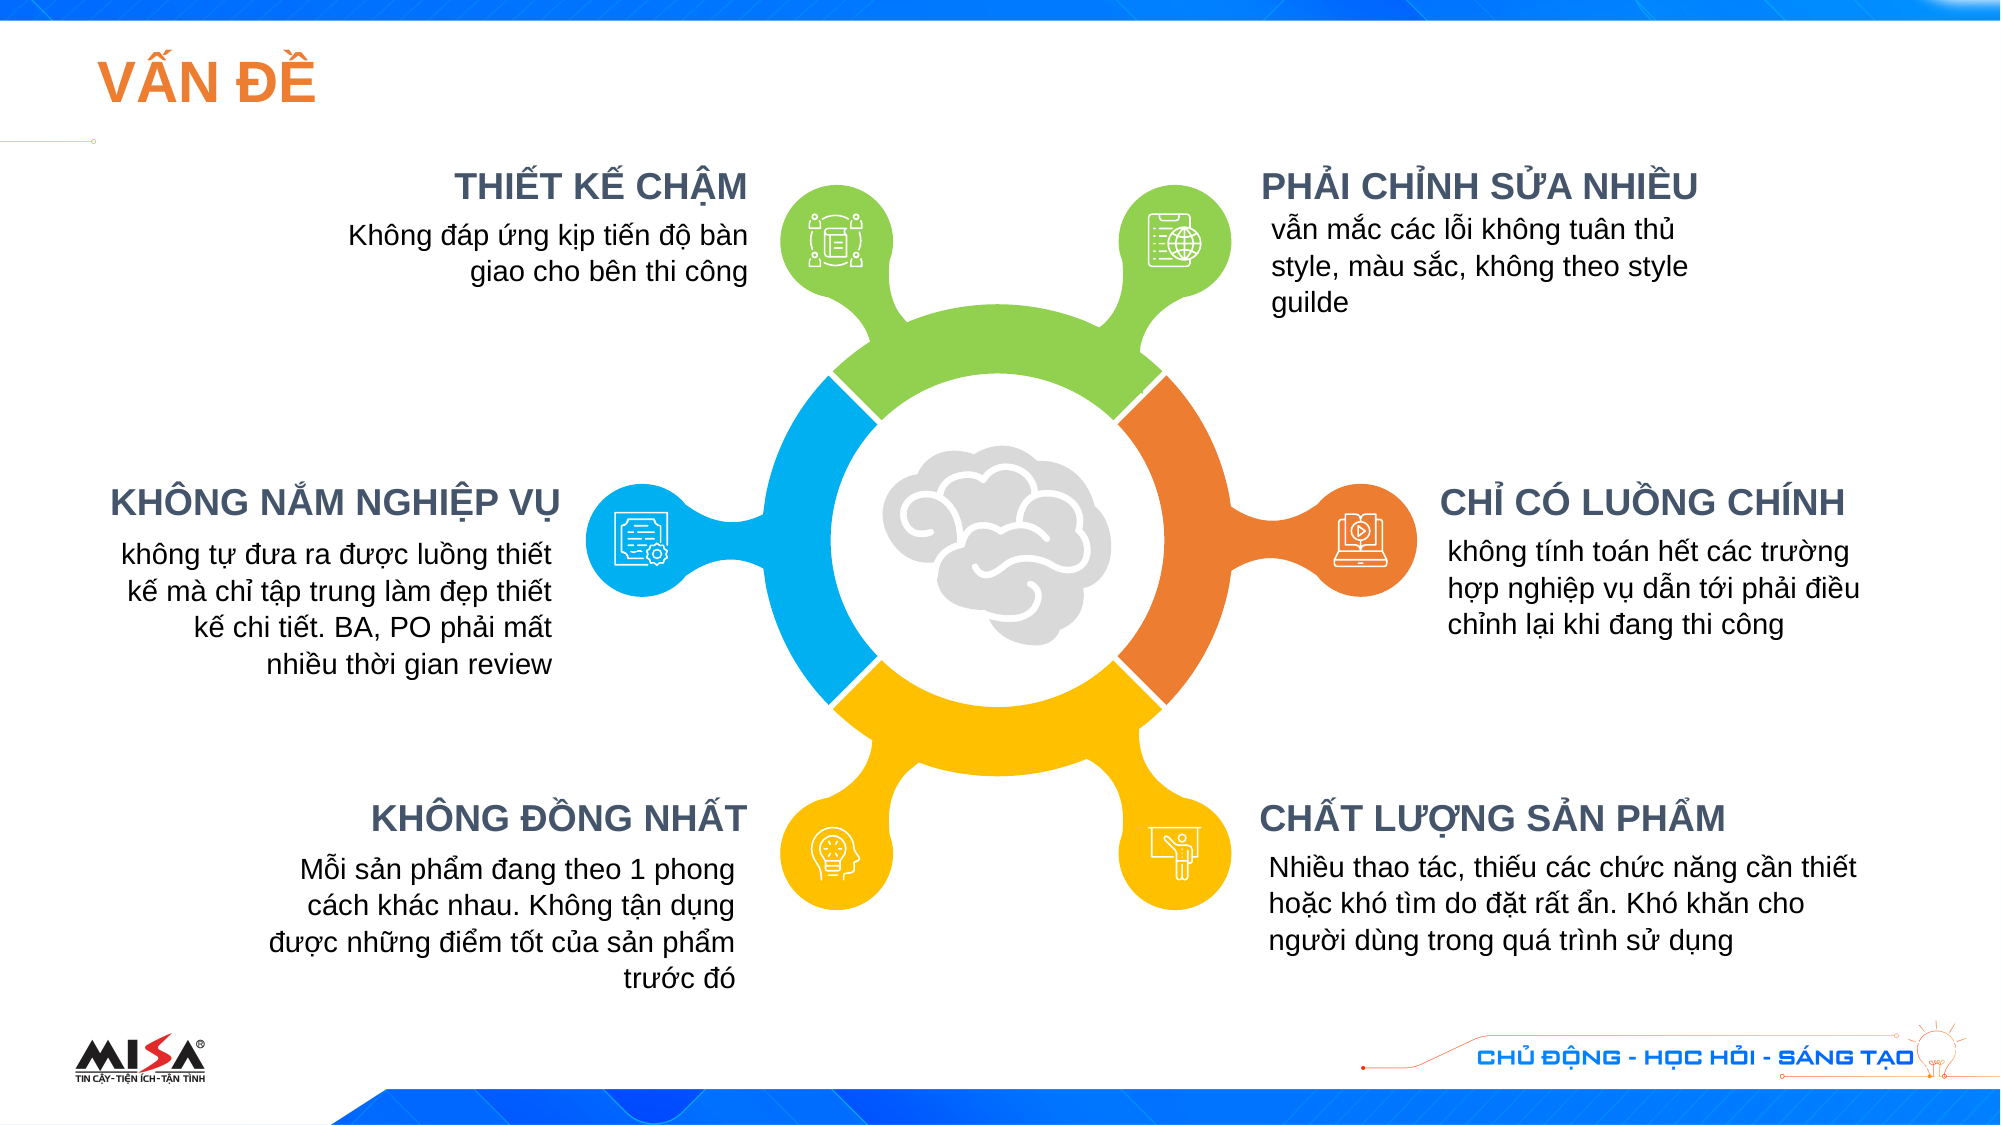

# VẤN ĐỀ
THIẾT KẾ CHẬM
PHẢI CHỈNH SỬA NHIỀU

vẫn mắc các lỗi không tuân thủ style, màu sắc, không theo style guilde
Không đáp ứng kịp tiến độ bàn giao cho bên thi công
KHÔNG NẮM NGHIỆP VỤ
CHỈ CÓ LUỒNG CHÍNH
không tính toán hết các trường hợp nghiệp vụ dẫn tới phải điều chỉnh lại khi đang thi công
không tự đưa ra được luồng thiết kế mà chỉ tập trung làm đẹp thiết kế chi tiết. BA, PO phải mất nhiều thời gian review

KHÔNG ĐỒNG NHẤT
CHẤT LƯỢNG SẢN PHẨM
Nhiều thao tác, thiếu các chức năng cần thiết hoặc khó tìm do đặt rất ẩn. Khó khăn cho người dùng trong quá trình sử dụng
Mỗi sản phẩm đang theo 1 phong cách khác nhau. Không tận dụng được những điểm tốt của sản phẩm trước đó